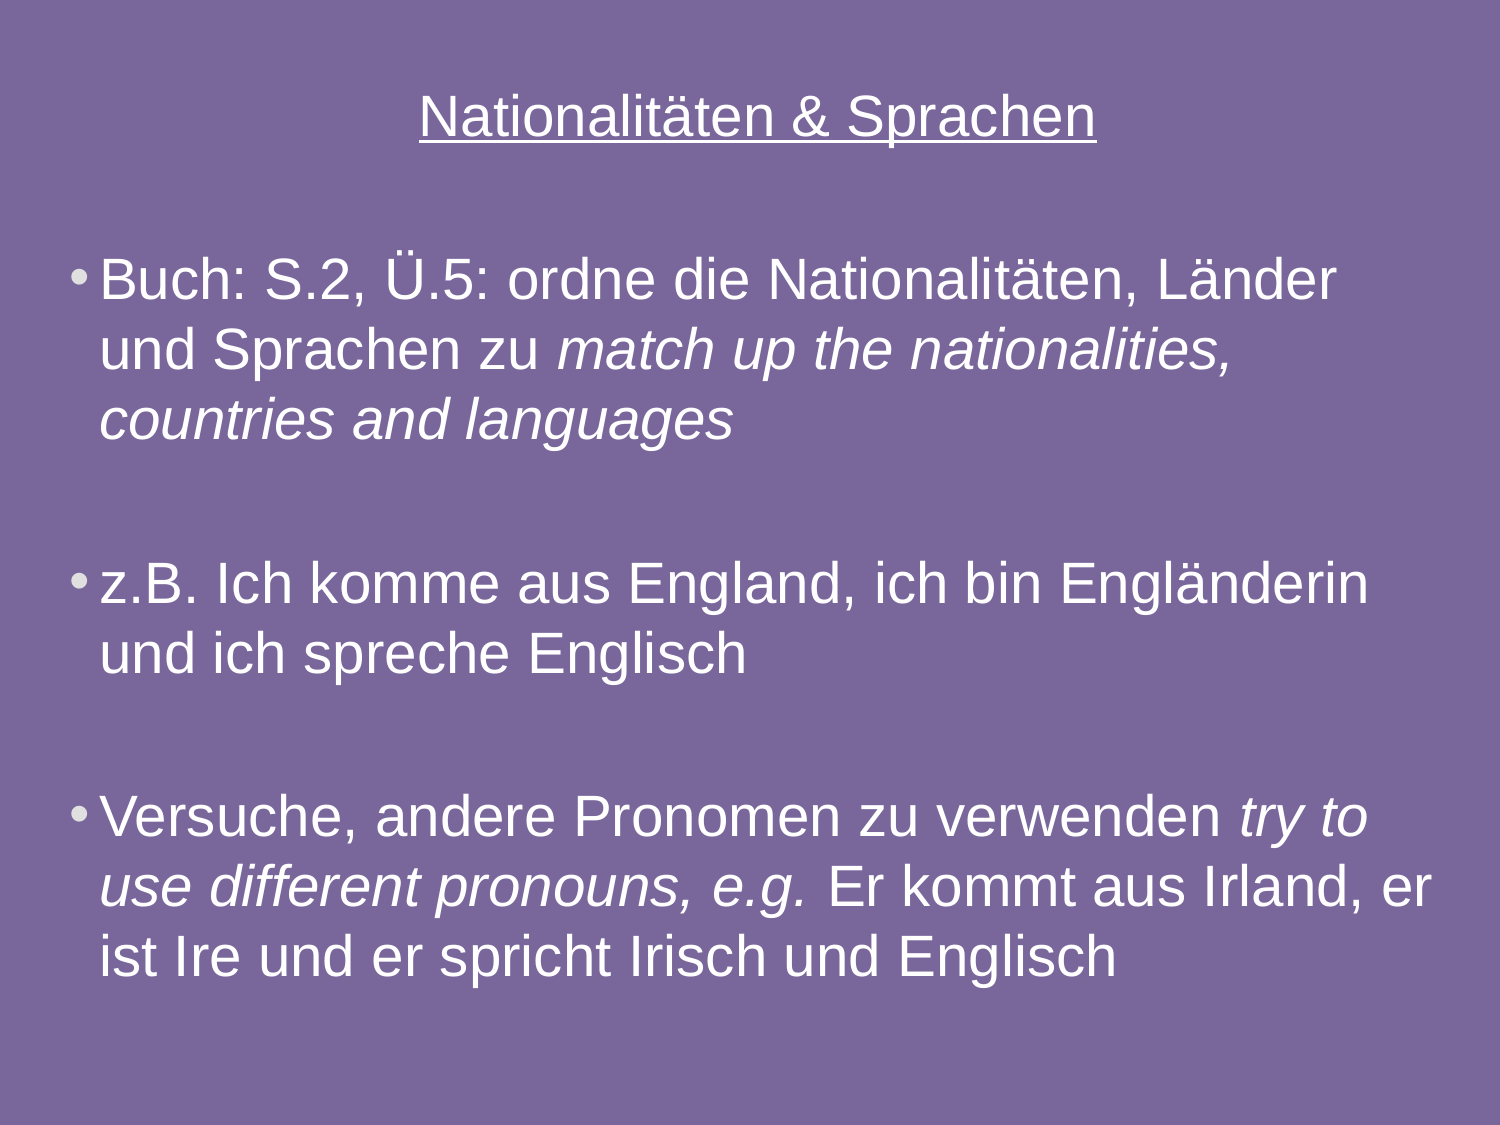

Nationalitäten & Sprachen

Buch: S.2, Ü.5: ordne die Nationalitäten, Länder und Sprachen zu match up the nationalities, countries and languages

z.B. Ich komme aus England, ich bin Engländerin und ich spreche Englisch

Versuche, andere Pronomen zu verwenden try to use different pronouns, e.g. Er kommt aus Irland, er ist Ire und er spricht Irisch und Englisch
6